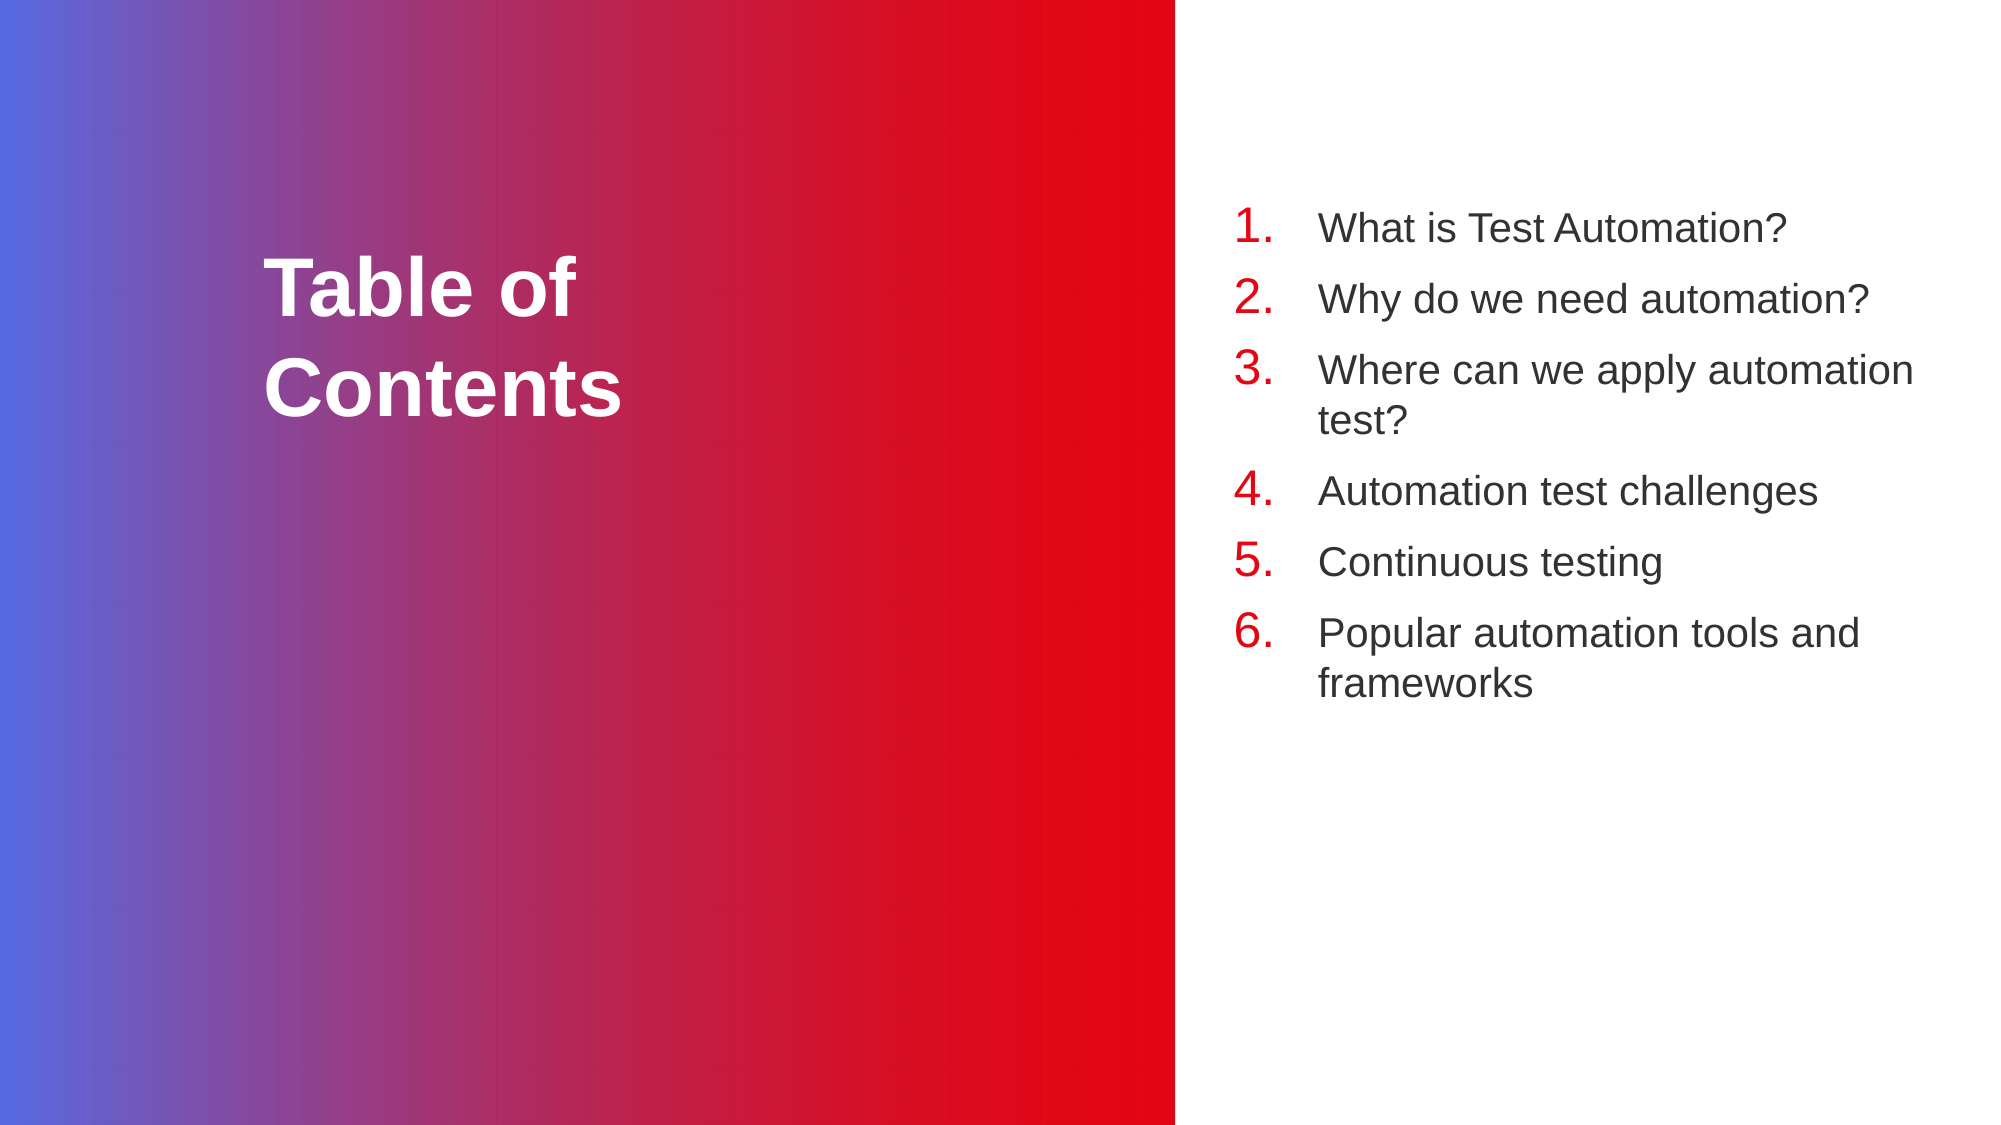

What is Test Automation?
Why do we need automation?
Where can we apply automation test?
Automation test challenges
Continuous testing
Popular automation tools and frameworks

Table of Contents